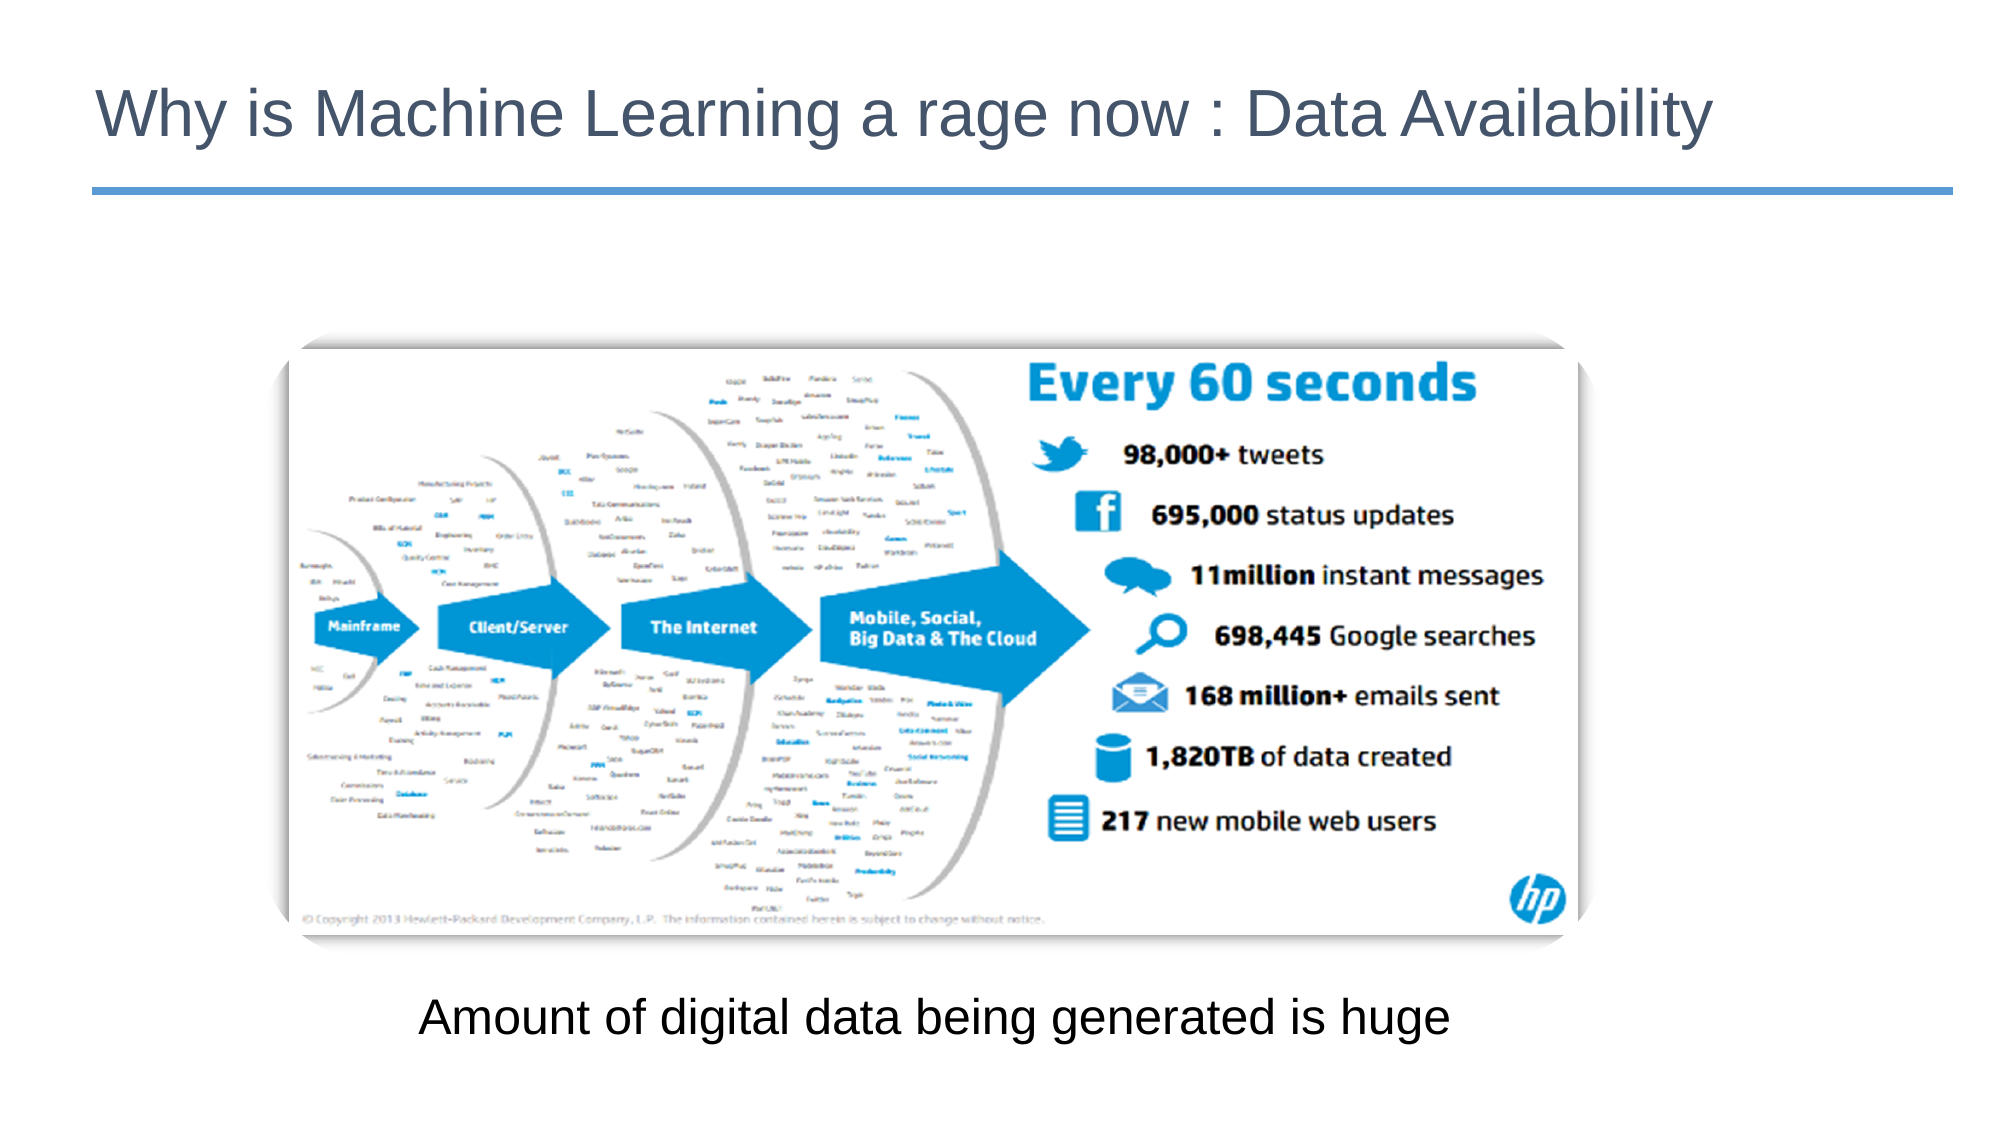

# Why is Machine Learning a rage now : Data Availability

Amount of digital data being generated is huge
07